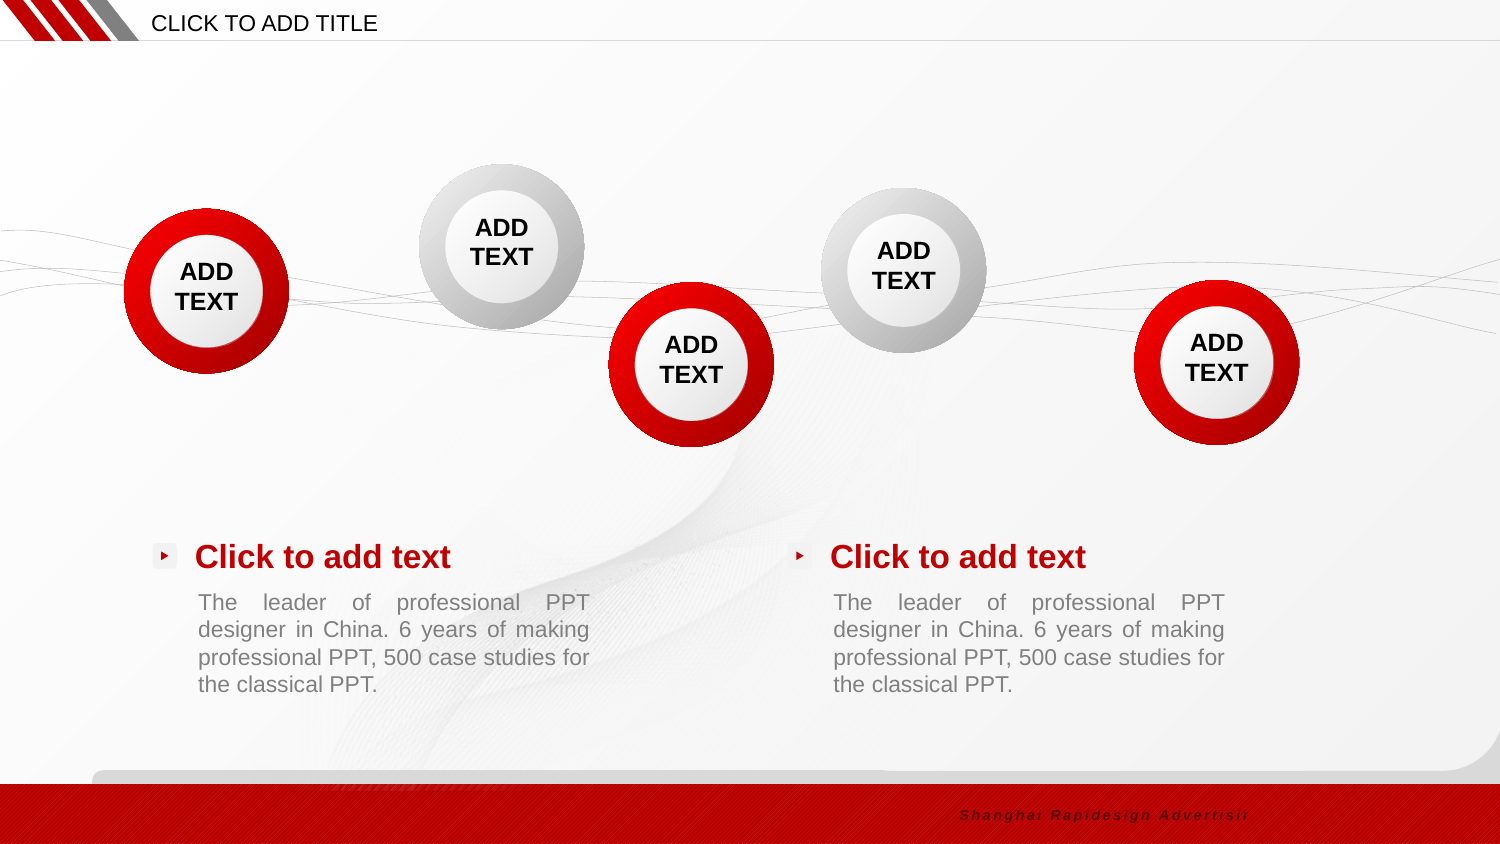

CLICK TO ADD TITLE

ADD TEXT

ADD TEXT

ADD TEXT

ADD TEXT

ADD TEXT
Click to add text

The leader of professional PPT designer in China. 6 years of making professional PPT, 500 case studies for the classical PPT.
Click to add text

The leader of professional PPT designer in China. 6 years of making professional PPT, 500 case studies for the classical PPT.